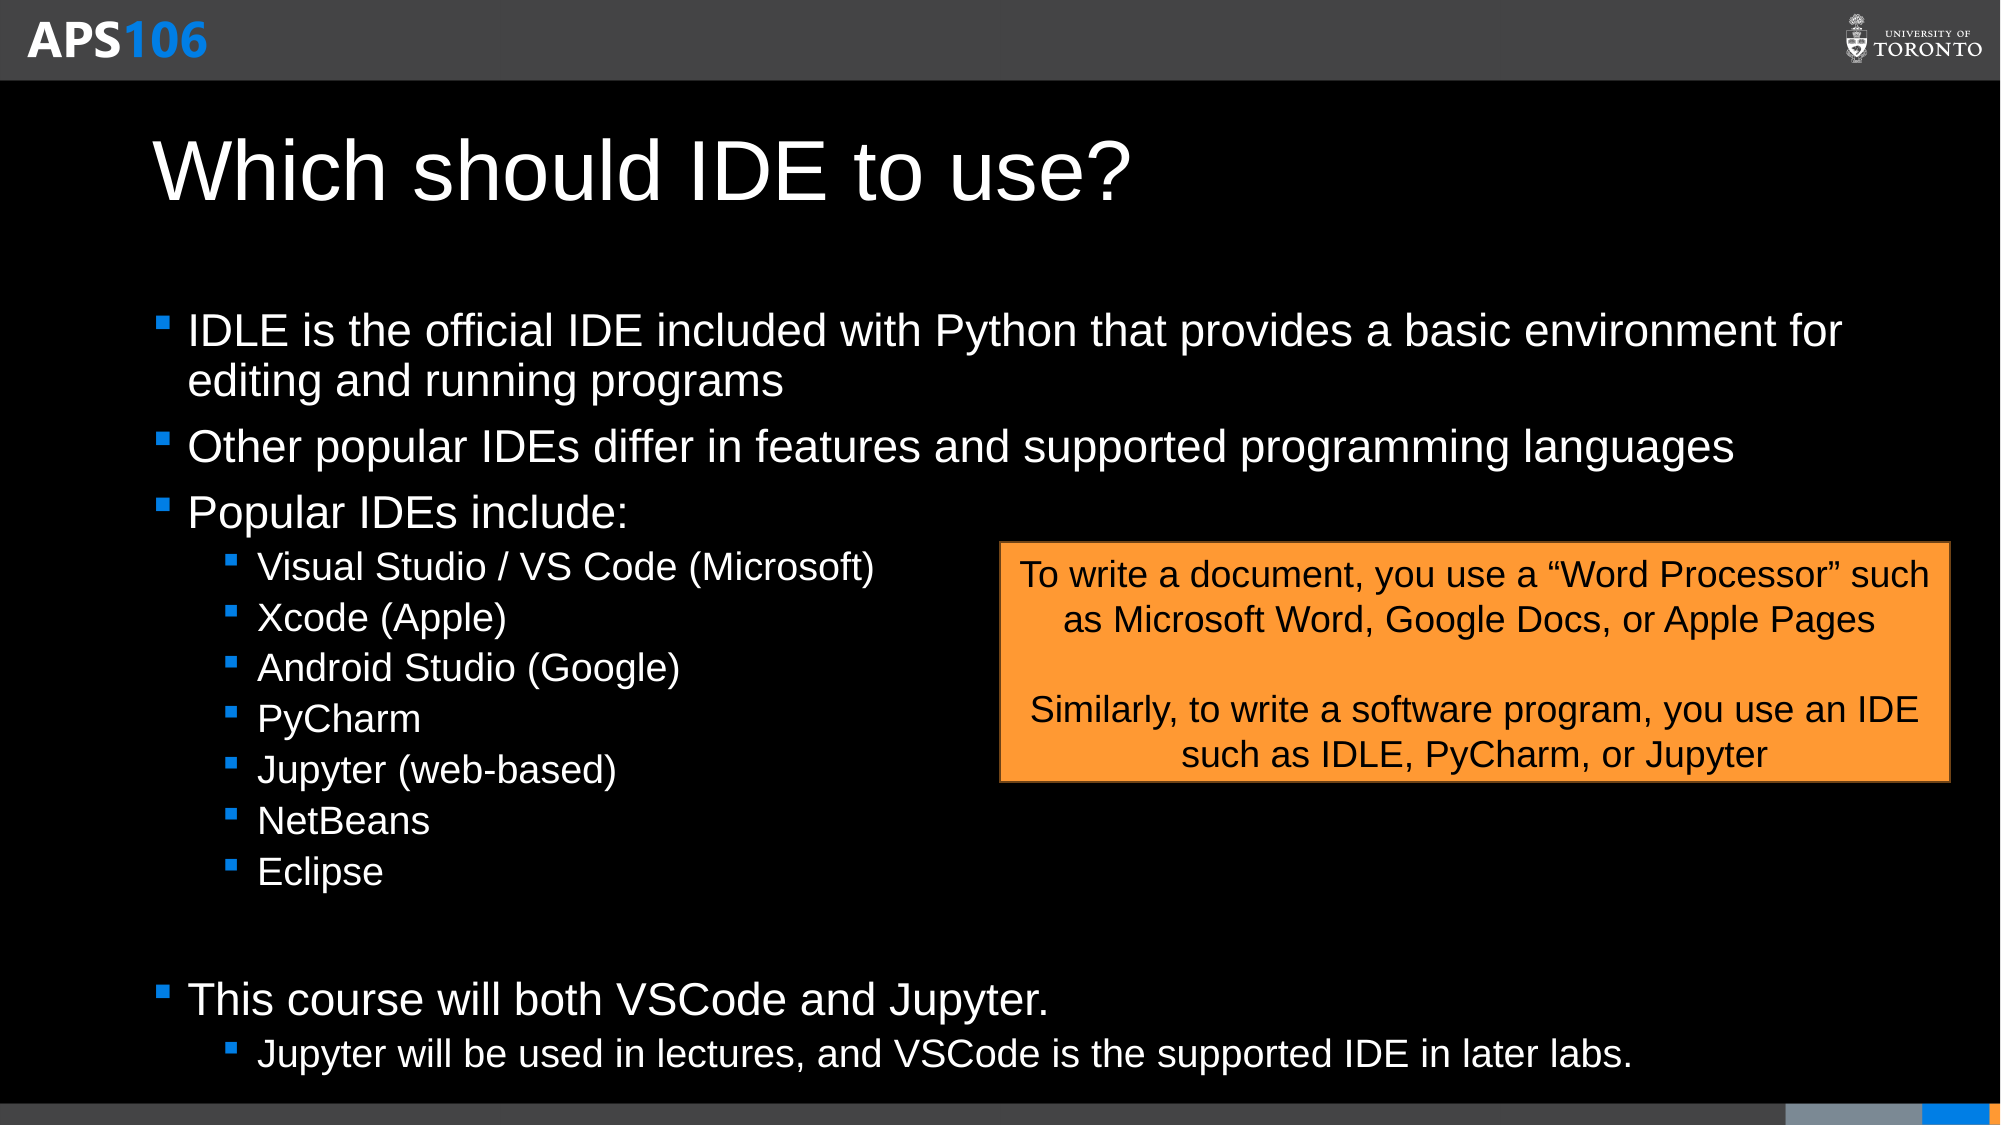

# Which should IDE to use?
IDLE is the official IDE included with Python that provides a basic environment for editing and running programs
Other popular IDEs differ in features and supported programming languages
Popular IDEs include:
Visual Studio / VS Code (Microsoft)
Xcode (Apple)
Android Studio (Google)
PyCharm
Jupyter (web-based)
NetBeans
Eclipse

This course will both VSCode and Jupyter.
Jupyter will be used in lectures, and VSCode is the supported IDE in later labs.

To write a document, you use a “Word Processor” such as Microsoft Word, Google Docs, or Apple Pages

Similarly, to write a software program, you use an IDE such as IDLE, PyCharm, or Jupyter